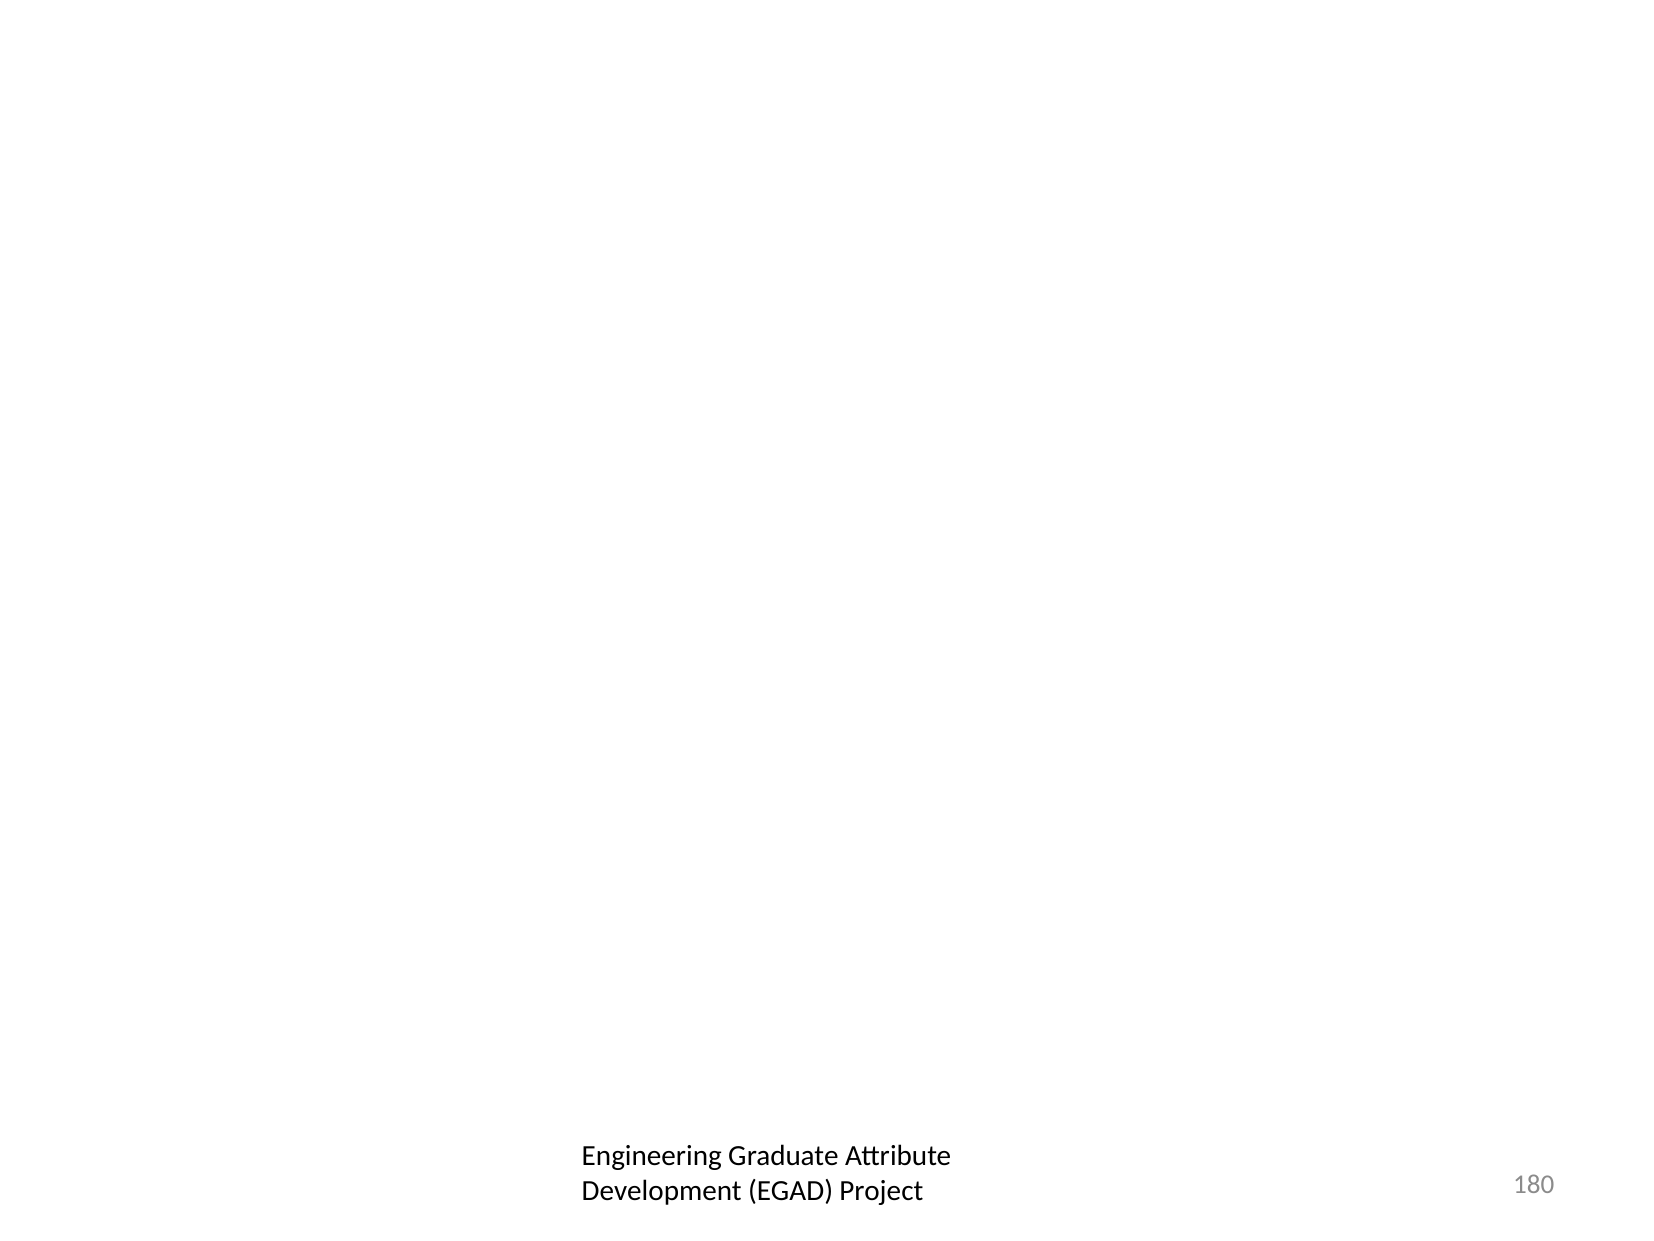

#

Engineering Graduate Attribute Development (EGAD) Project
180